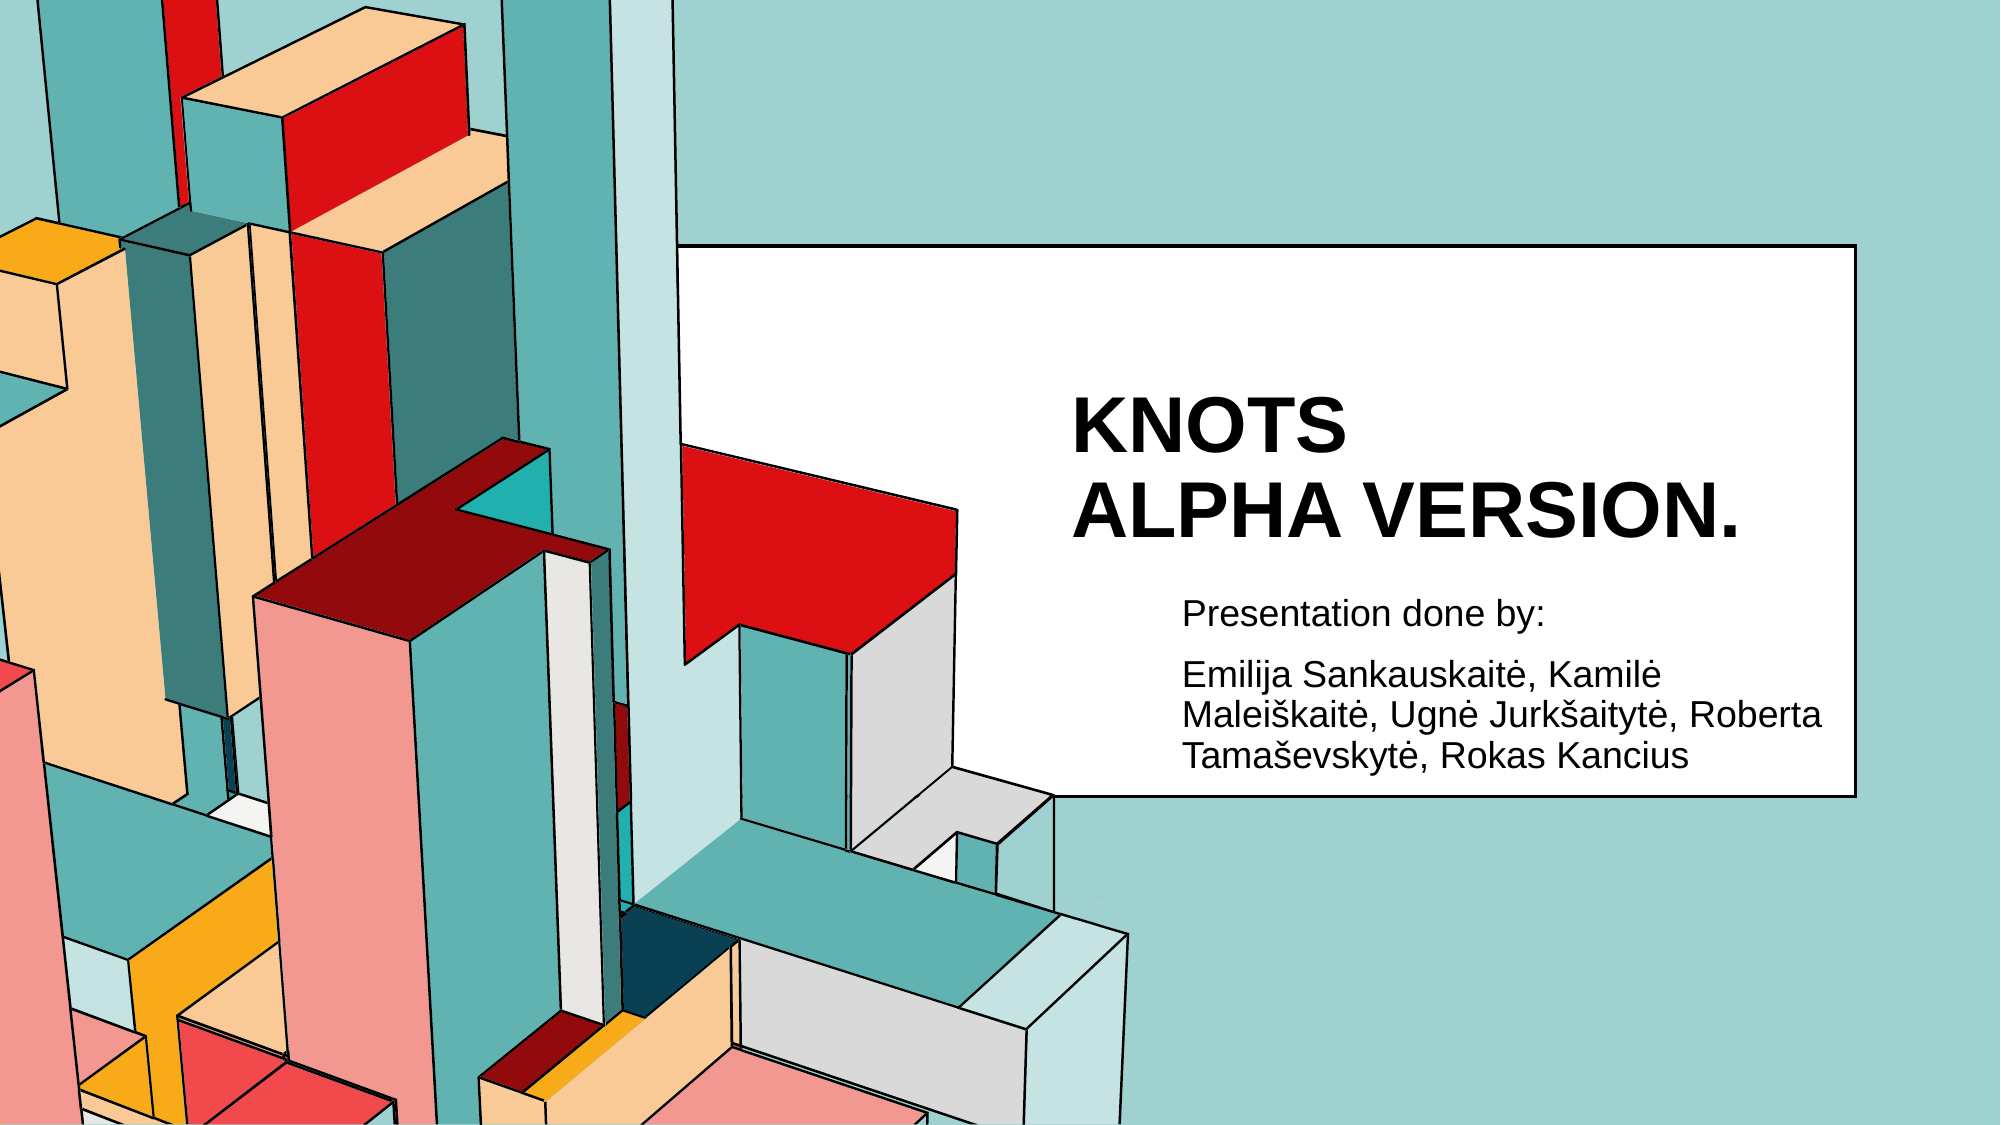

# Knots Alpha version.
Presentation done by:
Emilija Sankauskaitė, Kamilė Maleiškaitė, Ugnė Jurkšaitytė, Roberta Tamaševskytė, Rokas Kancius